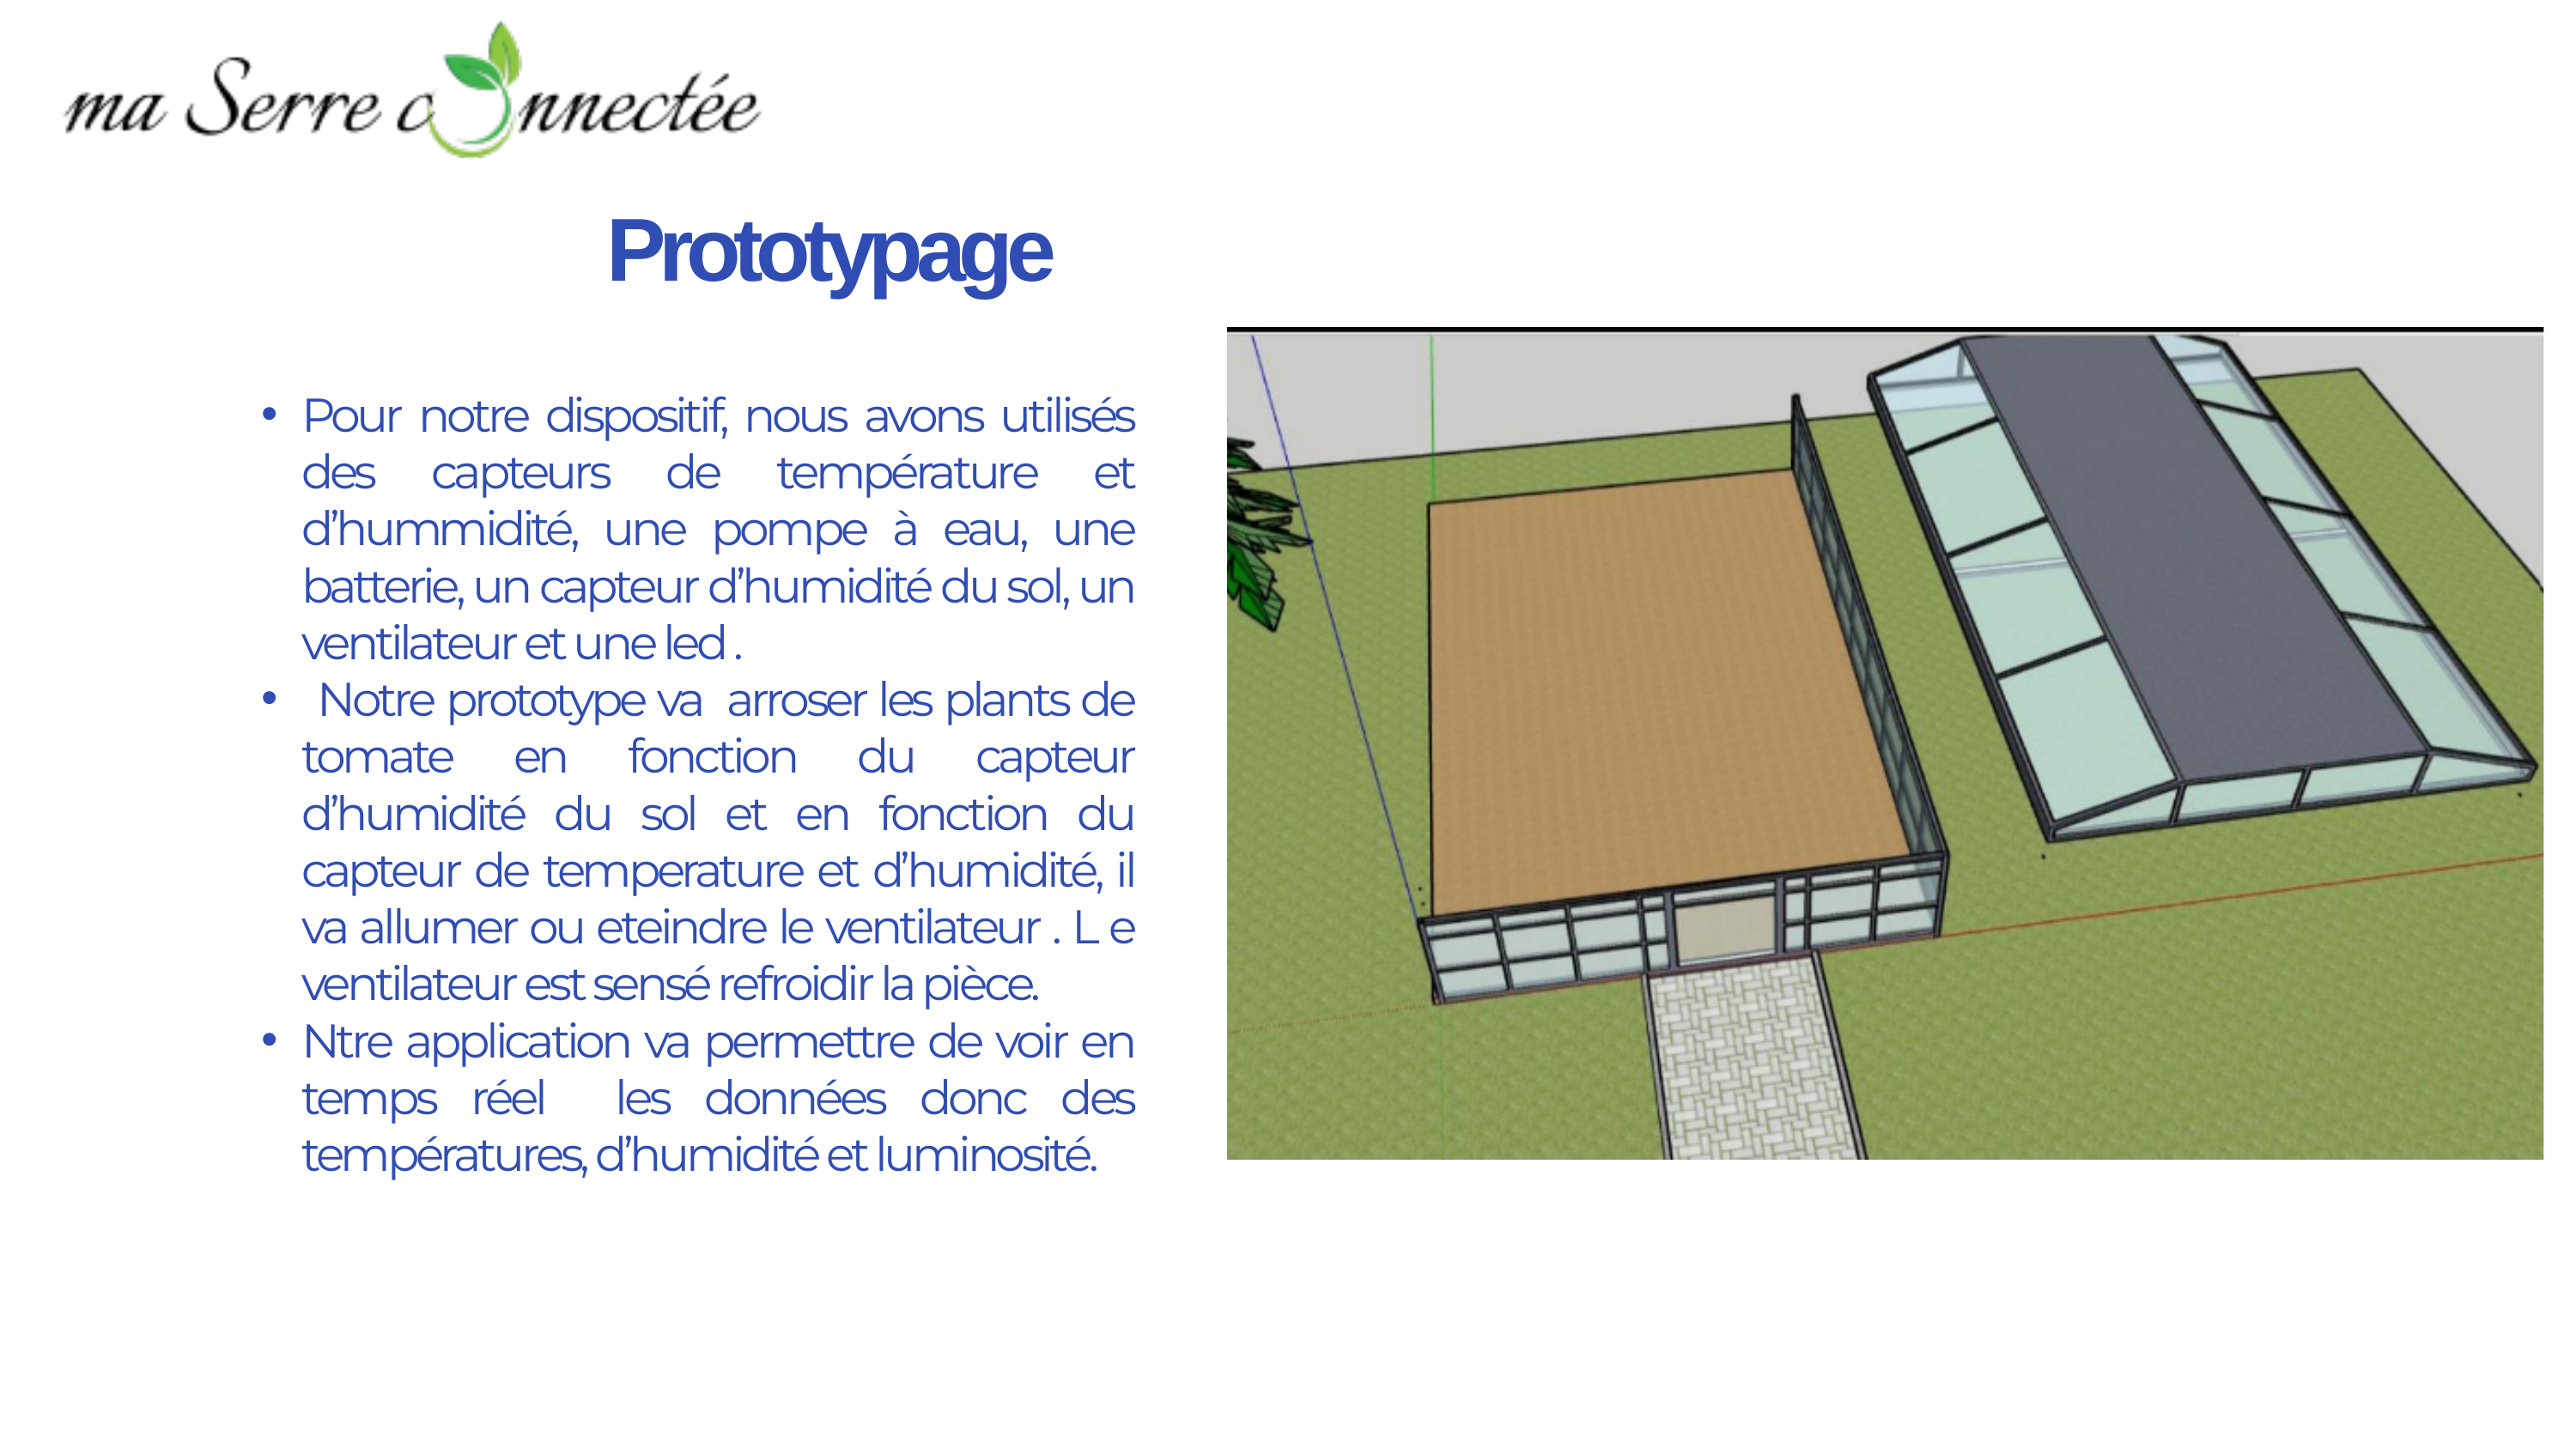

Prototypage

Pour notre dispositif, nous avons utilisés des capteurs de température et d’hummidité, une pompe à eau, une batterie, un capteur d’humidité du sol, un ventilateur et une led .
 Notre prototype va  arroser les plants de tomate en fonction du capteur d’humidité du sol et en fonction du capteur de temperature et d’humidité, il va allumer ou eteindre le ventilateur . L e ventilateur est sensé refroidir la pièce.
Ntre application va permettre de voir en temps réel  les données donc des températures, d’humidité et luminosité.